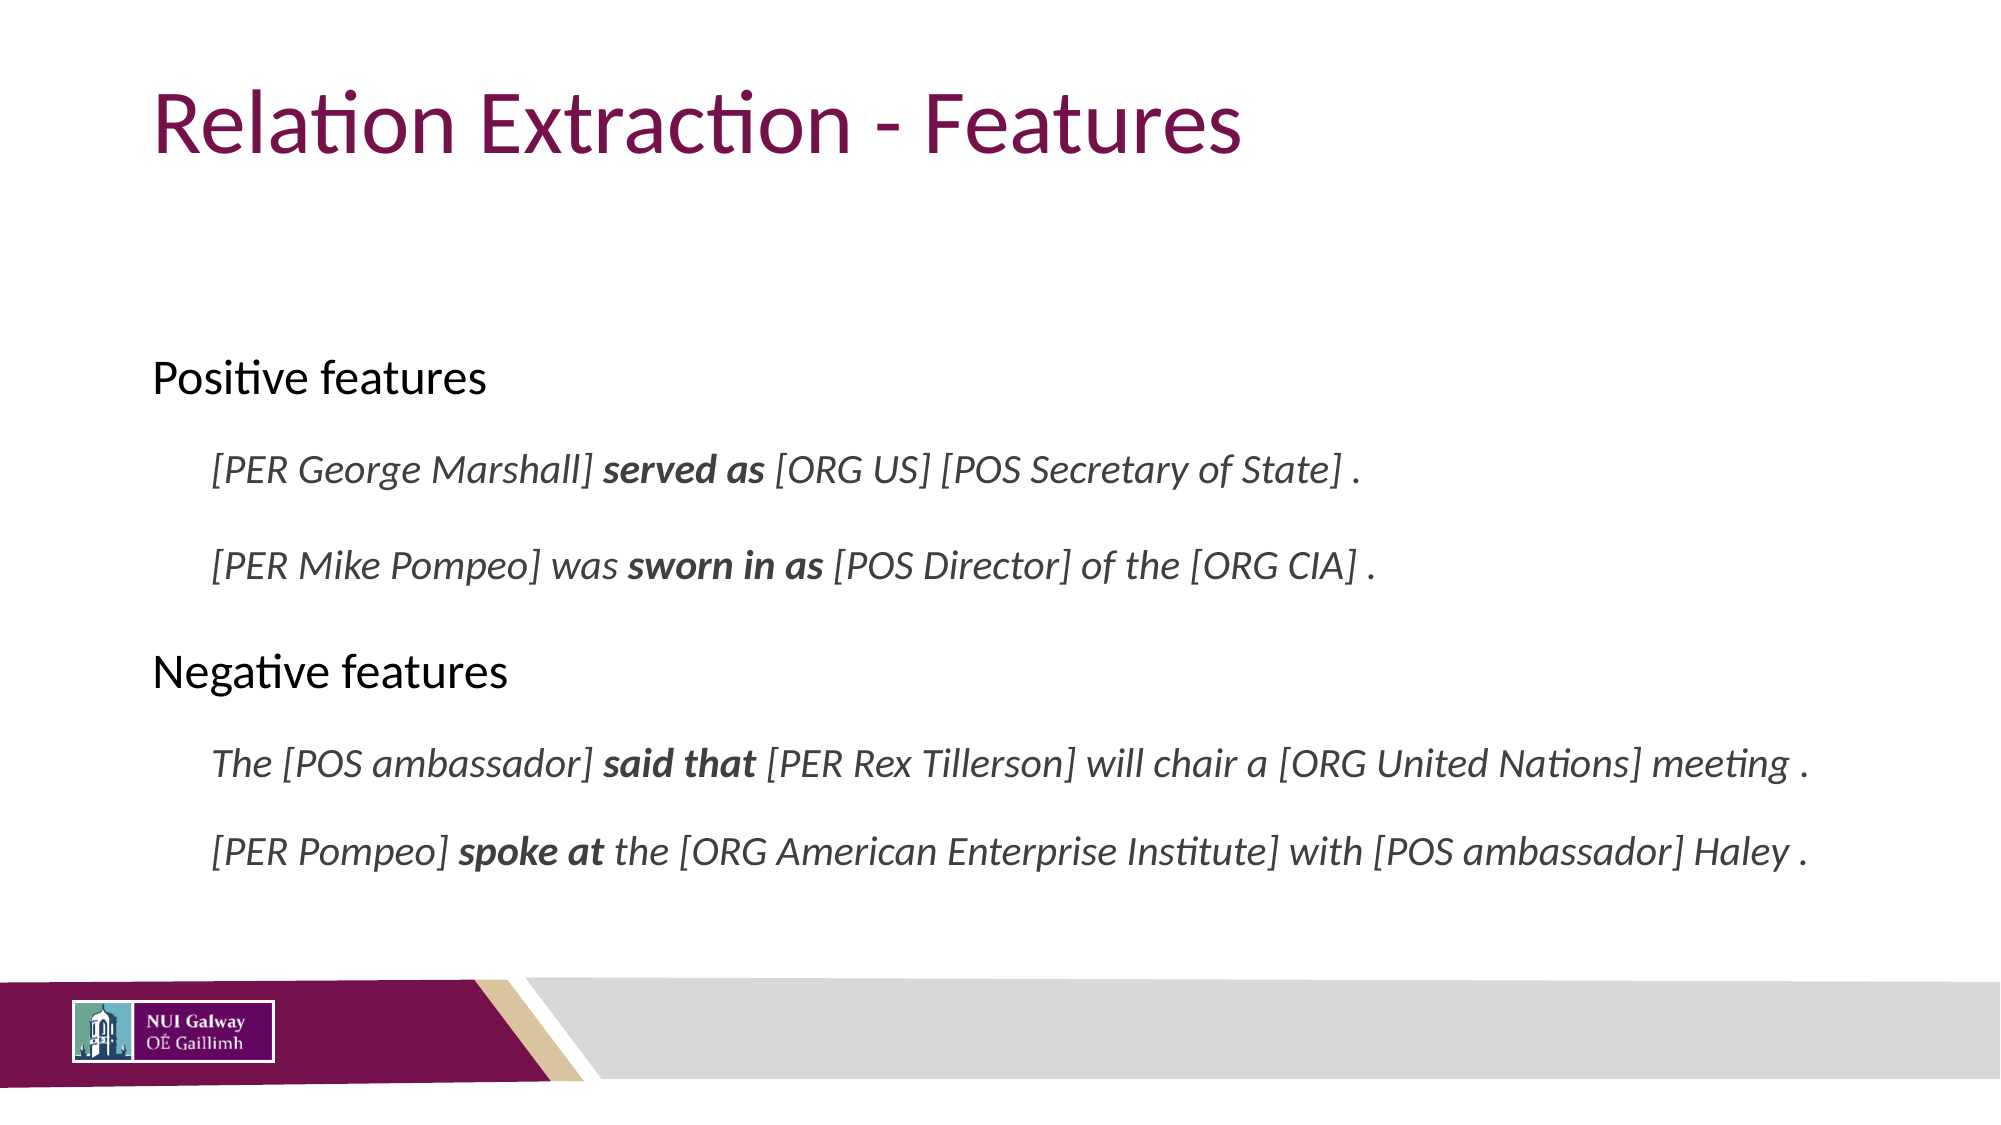

# Relation Extraction - Features
Positive features
[PER George Marshall] served as [ORG US] [POS Secretary of State] .
[PER Mike Pompeo] was sworn in as [POS Director] of the [ORG CIA] .
Negative features
The [POS ambassador] said that [PER Rex Tillerson] will chair a [ORG United Nations] meeting .
[PER Pompeo] spoke at the [ORG American Enterprise Institute] with [POS ambassador] Haley .